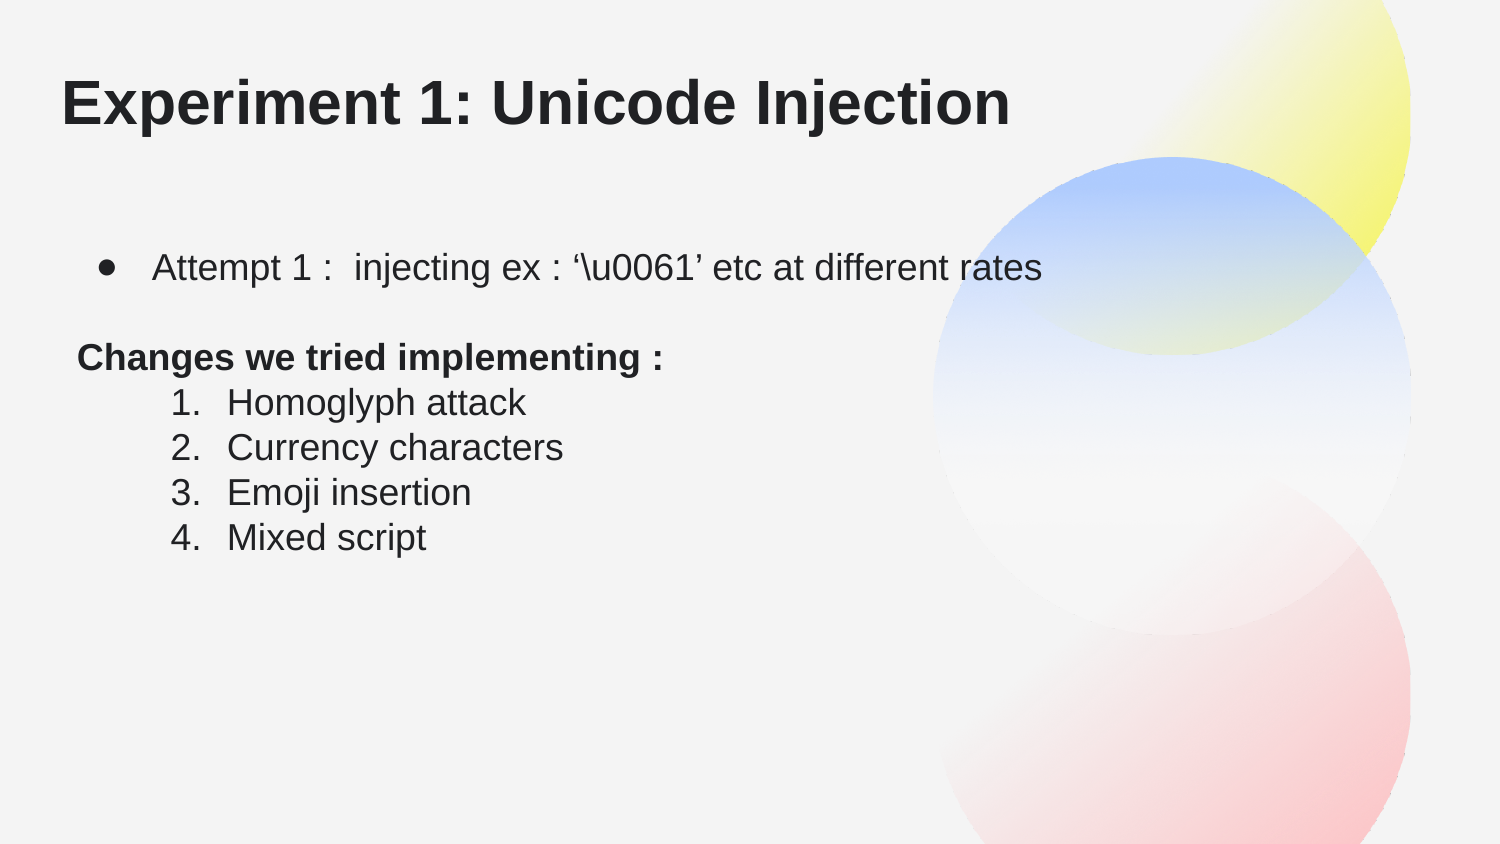

Experiment 1: Unicode Injection
Attempt 1 :  injecting ex : ‘\u0061’ etc at different rates

Changes we tried implementing :
Homoglyph attack
Currency characters
Emoji insertion
Mixed script